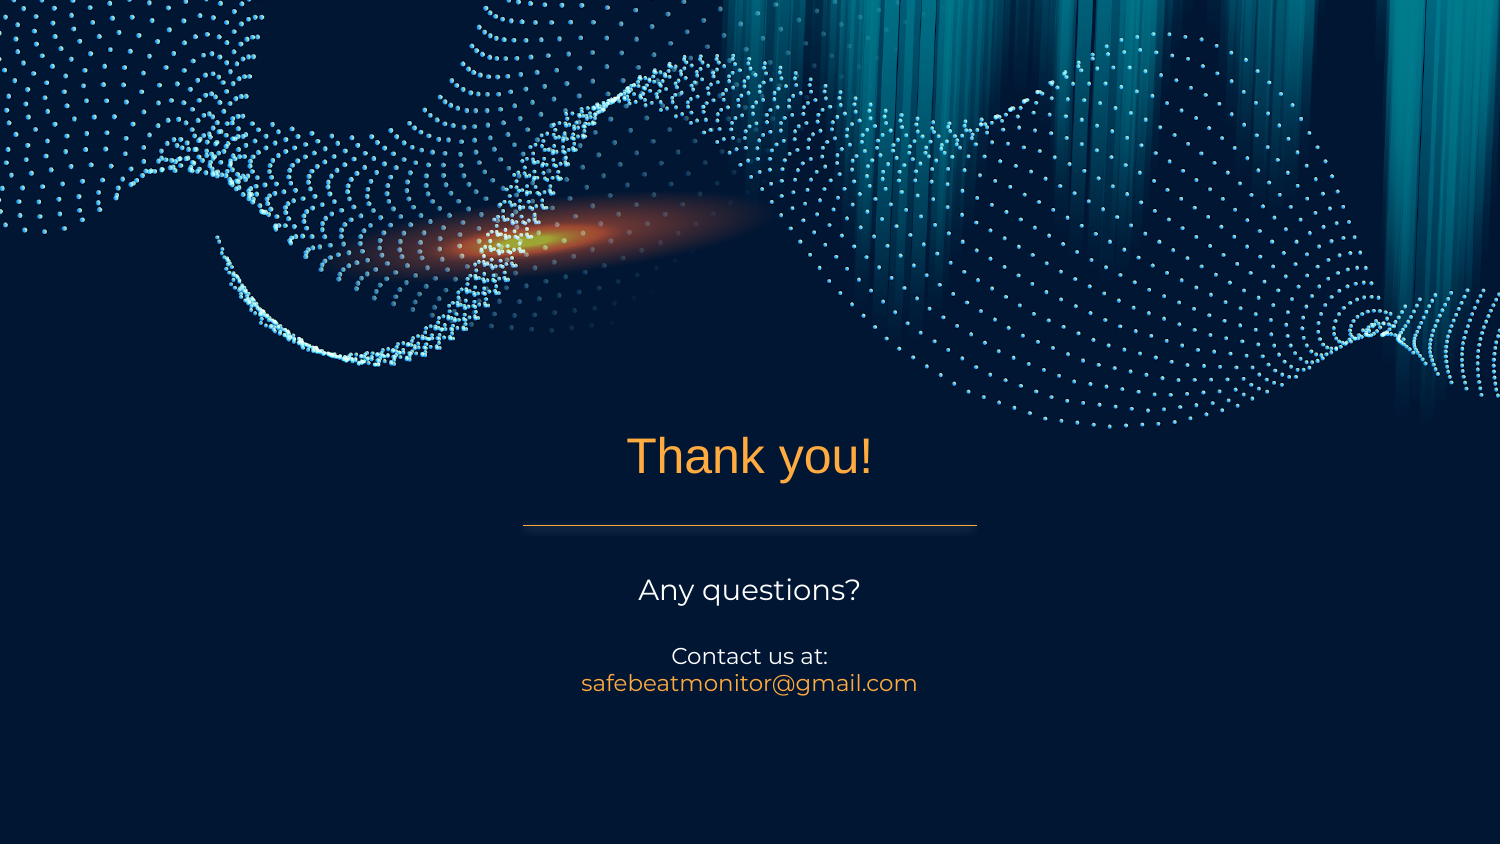

# Thank you!
Any questions?

Contact us at:
safebeatmonitor@gmail.com